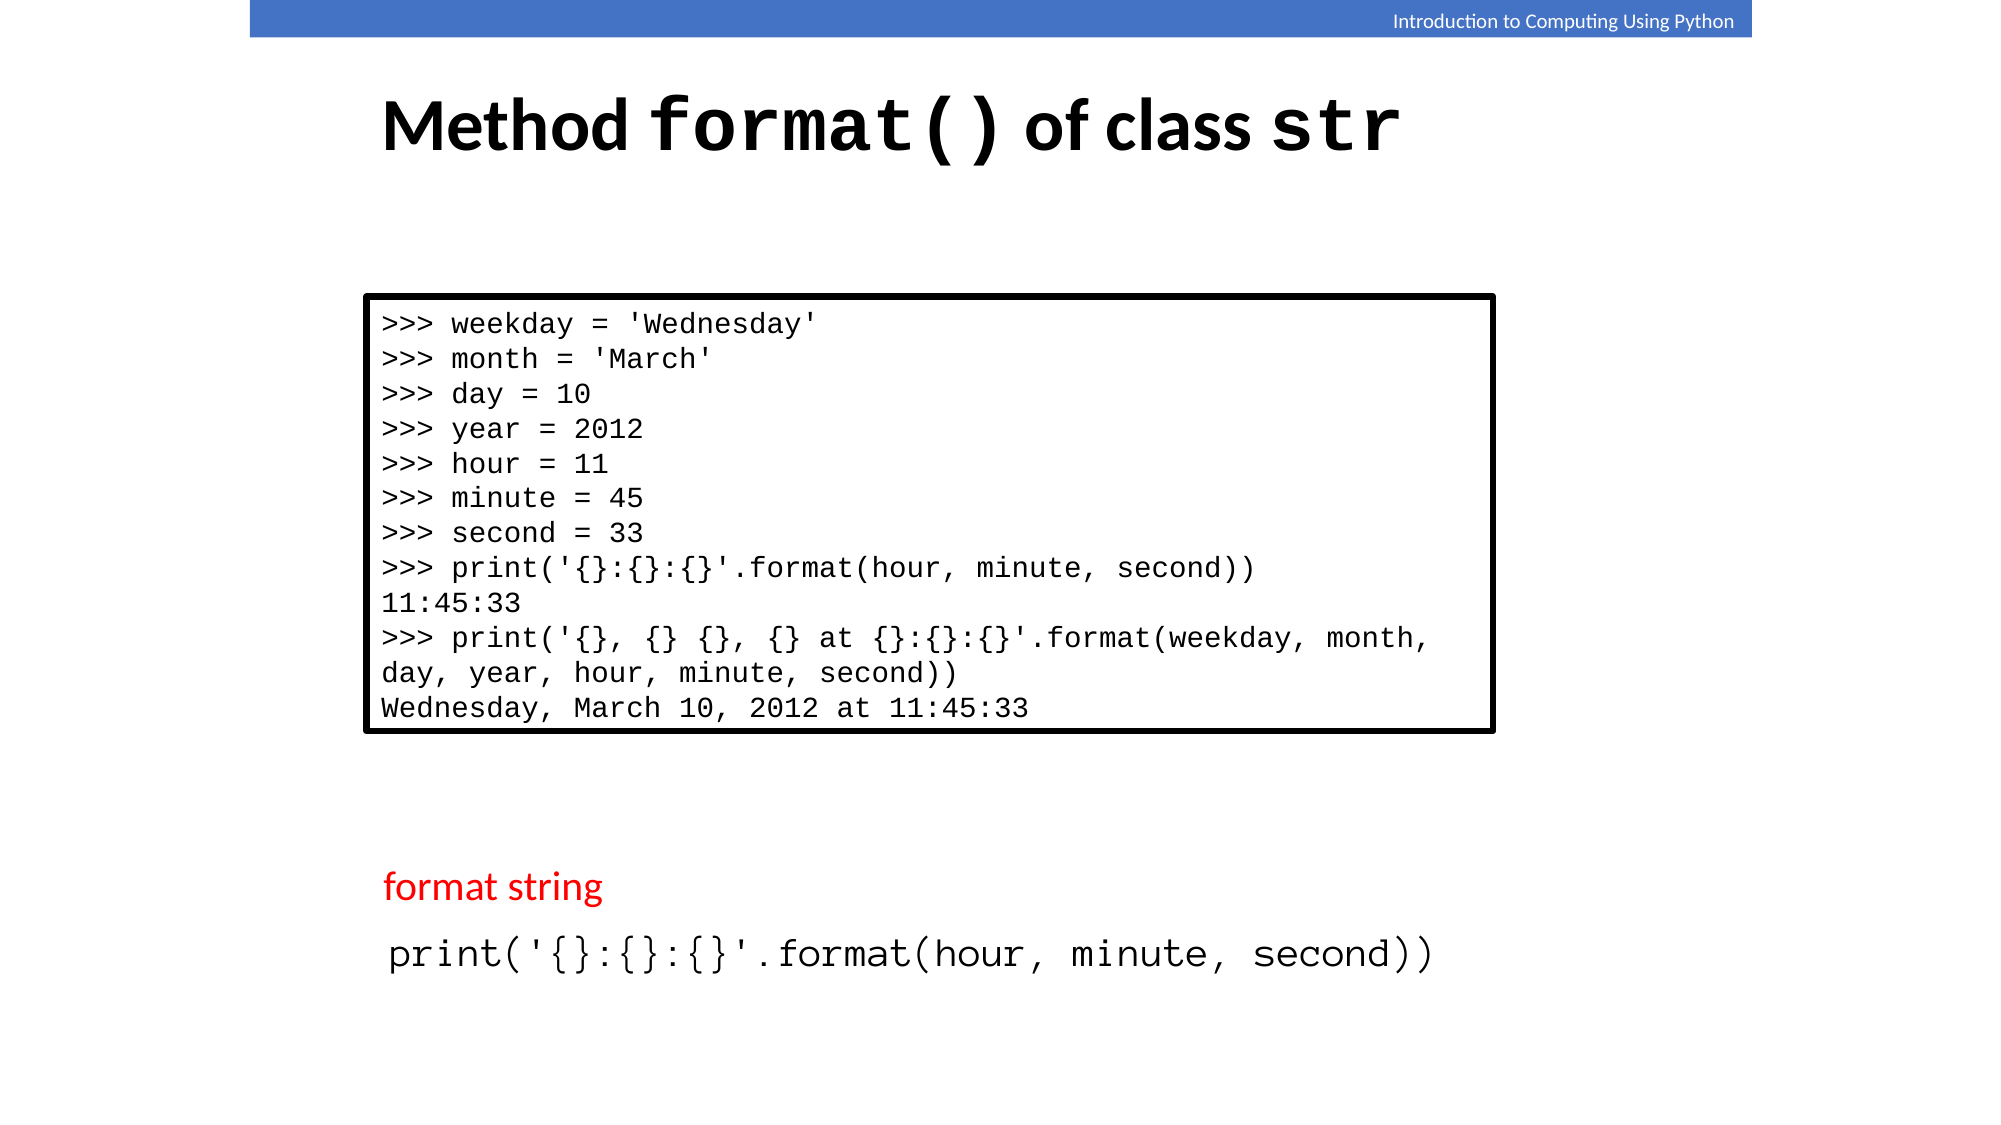

Method format() of class str
Introduction to Computing Using Python
>>> weekday = 'Wednesday'
>>> month = 'March'
>>> day = 10
>>> year = 2012
>>> hour = 11
>>> minute = 45
>>> second = 33
>>> print('{}:{}:{}'.format(hour, minute, second))
11:45:33
>>> print('{}, {} {}, {} at {}:{}:{}'.format(weekday, month, day, year, hour, minute, second))
Wednesday, March 10, 2012 at 11:45:33
format string
print('{}:{}:{}'.format(hour, minute, second))